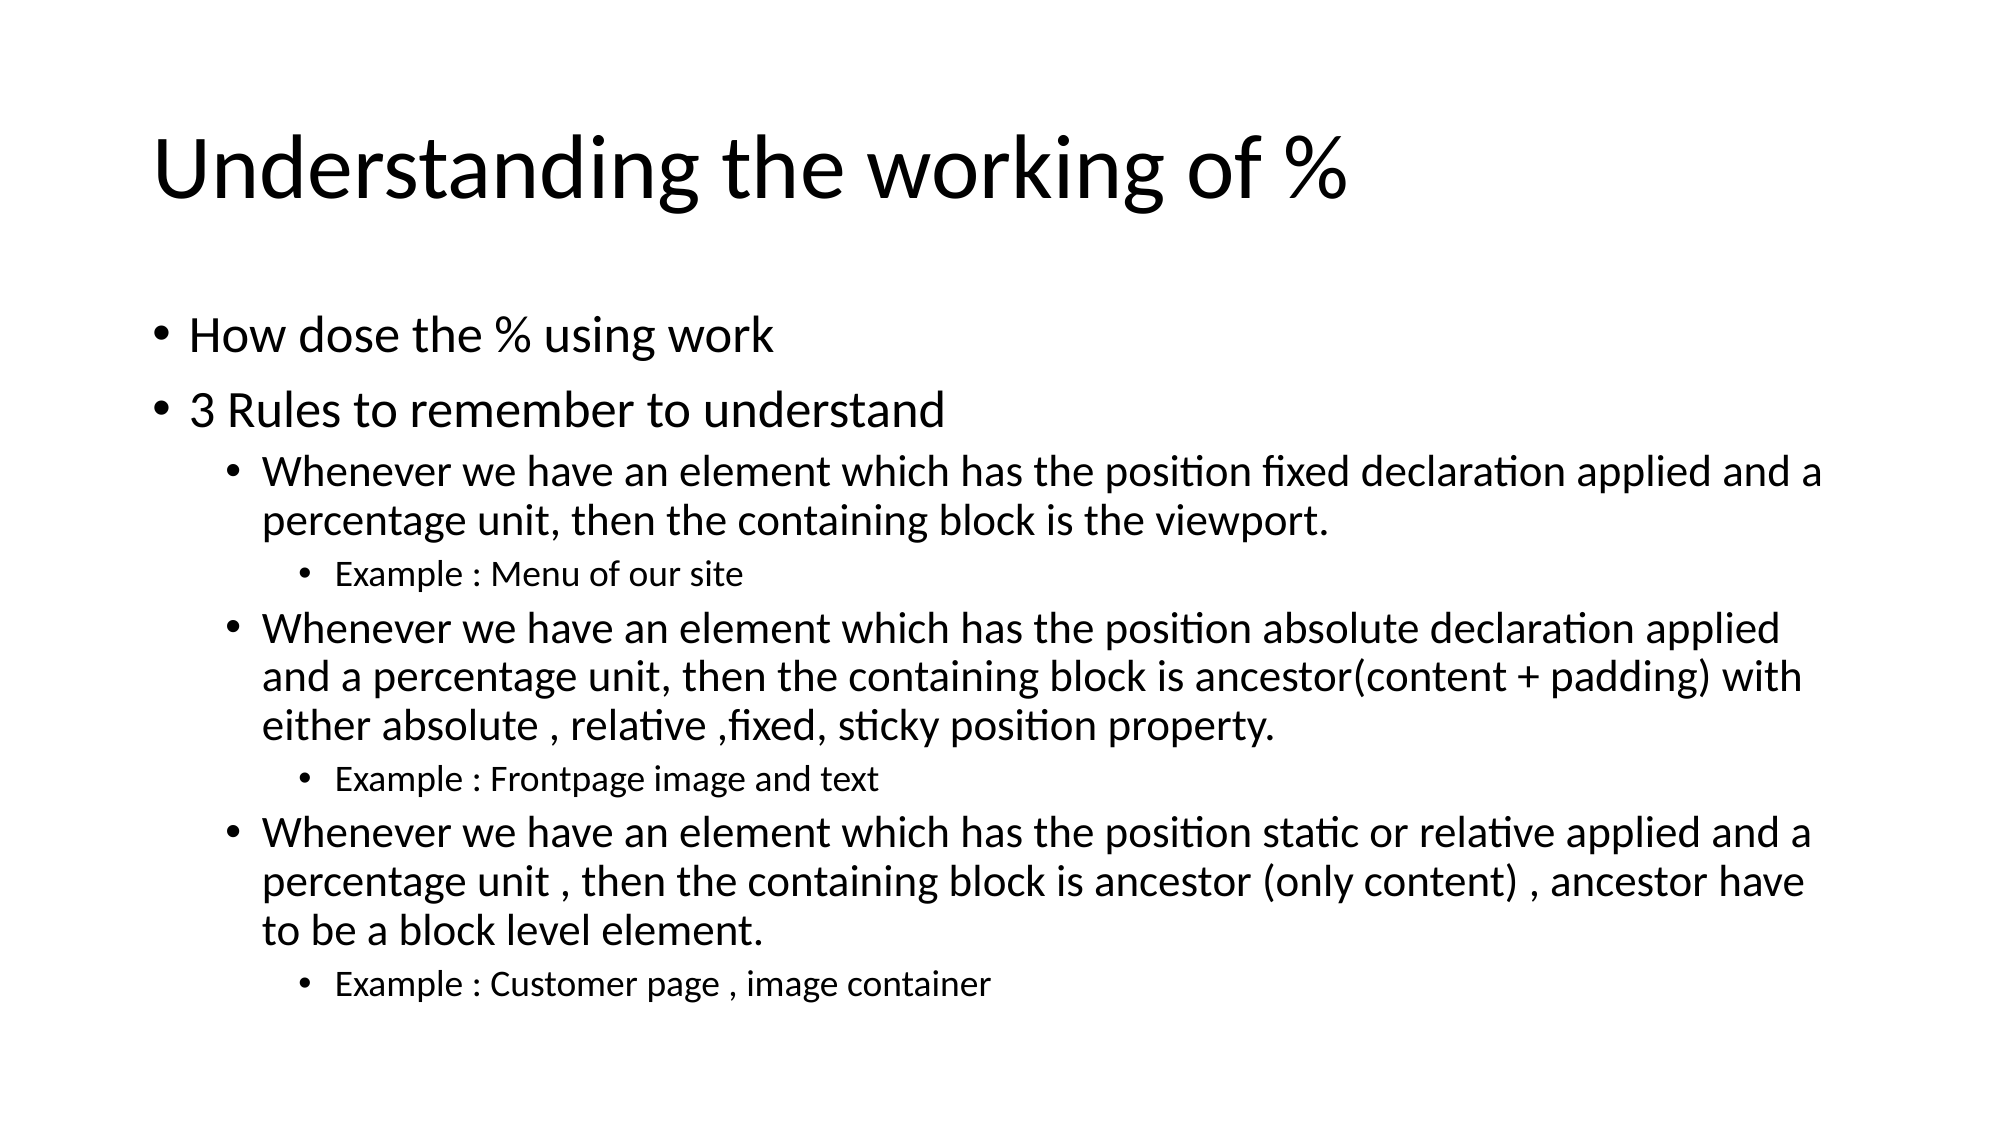

# Understanding the working of %
How dose the % using work
3 Rules to remember to understand
Whenever we have an element which has the position fixed declaration applied and a percentage unit, then the containing block is the viewport.
Example : Menu of our site
Whenever we have an element which has the position absolute declaration applied and a percentage unit, then the containing block is ancestor(content + padding) with either absolute , relative ,fixed, sticky position property.
Example : Frontpage image and text
Whenever we have an element which has the position static or relative applied and a percentage unit , then the containing block is ancestor (only content) , ancestor have to be a block level element.
Example : Customer page , image container